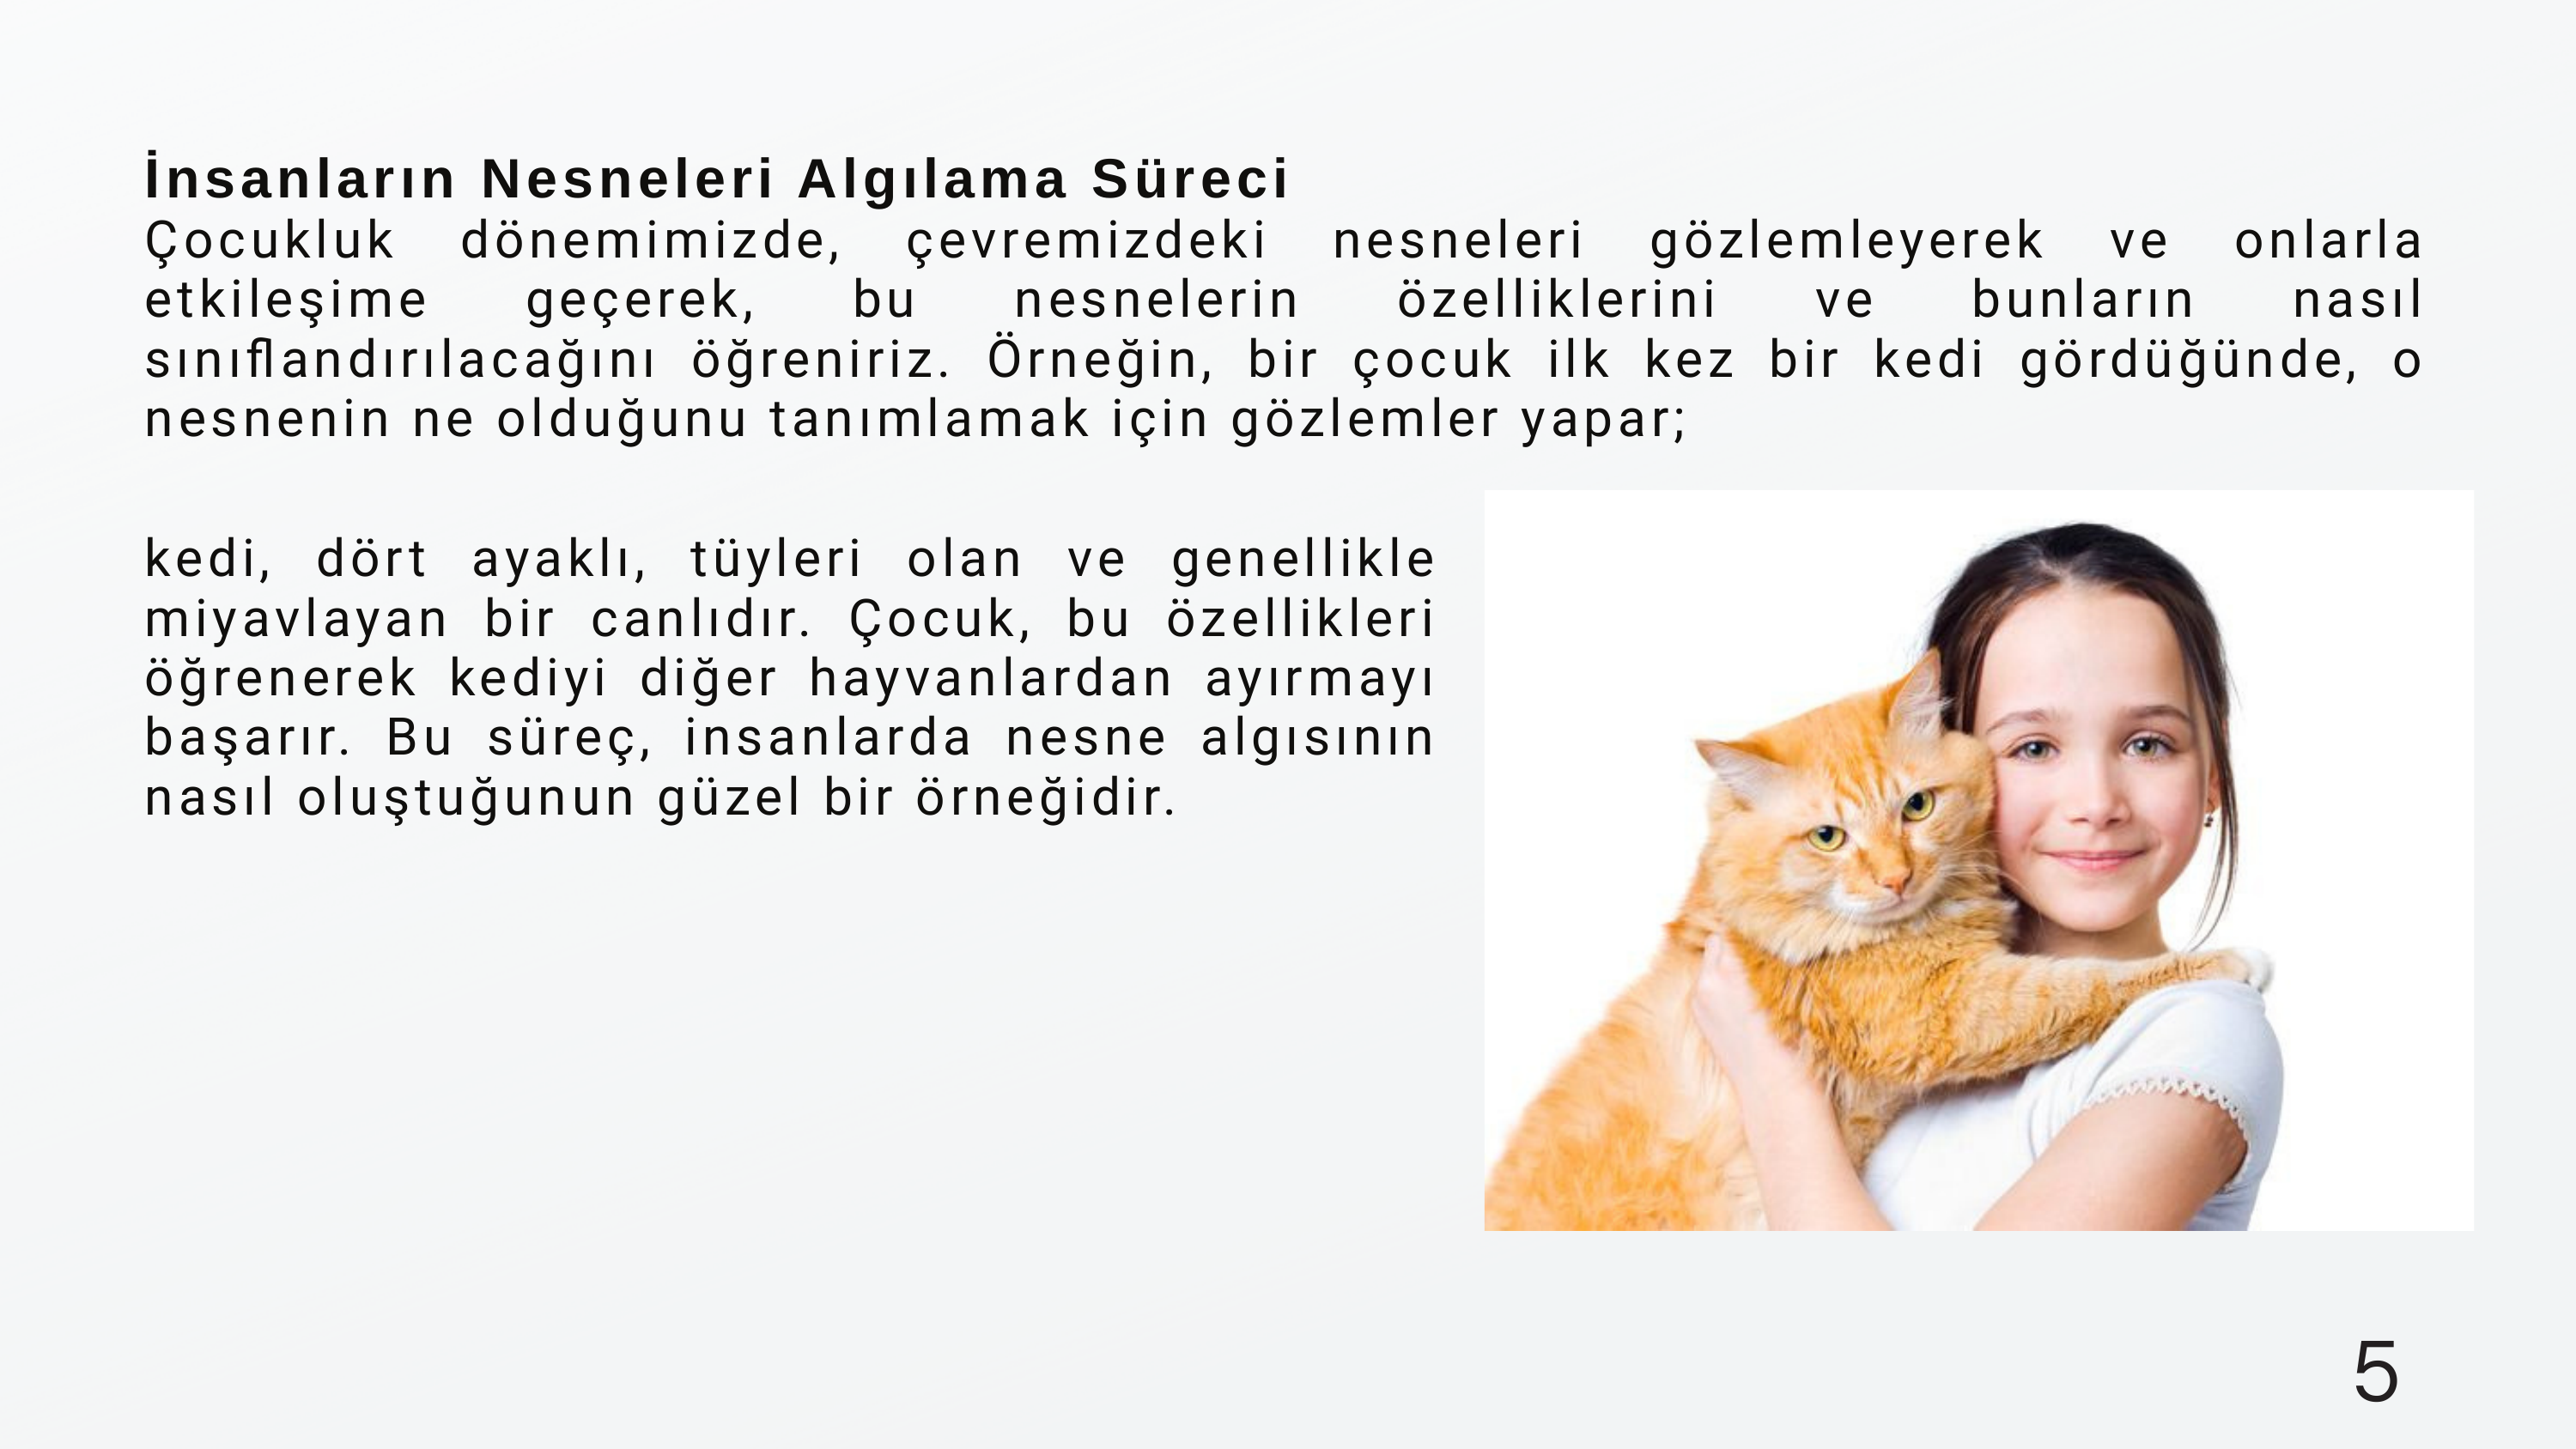

İnsanların Nesneleri Algılama Süreci
Çocukluk dönemimizde, çevremizdeki nesneleri gözlemleyerek ve onlarla etkileşime geçerek, bu nesnelerin özelliklerini ve bunların nasıl sınıflandırılacağını öğreniriz. Örneğin, bir çocuk ilk kez bir kedi gördüğünde, o nesnenin ne olduğunu tanımlamak için gözlemler yapar;

kedi, dört ayaklı, tüyleri olan ve genellikle miyavlayan bir canlıdır. Çocuk, bu özellikleri öğrenerek kediyi diğer hayvanlardan ayırmayı başarır. Bu süreç, insanlarda nesne algısının nasıl oluştuğunun güzel bir örneğidir.
5